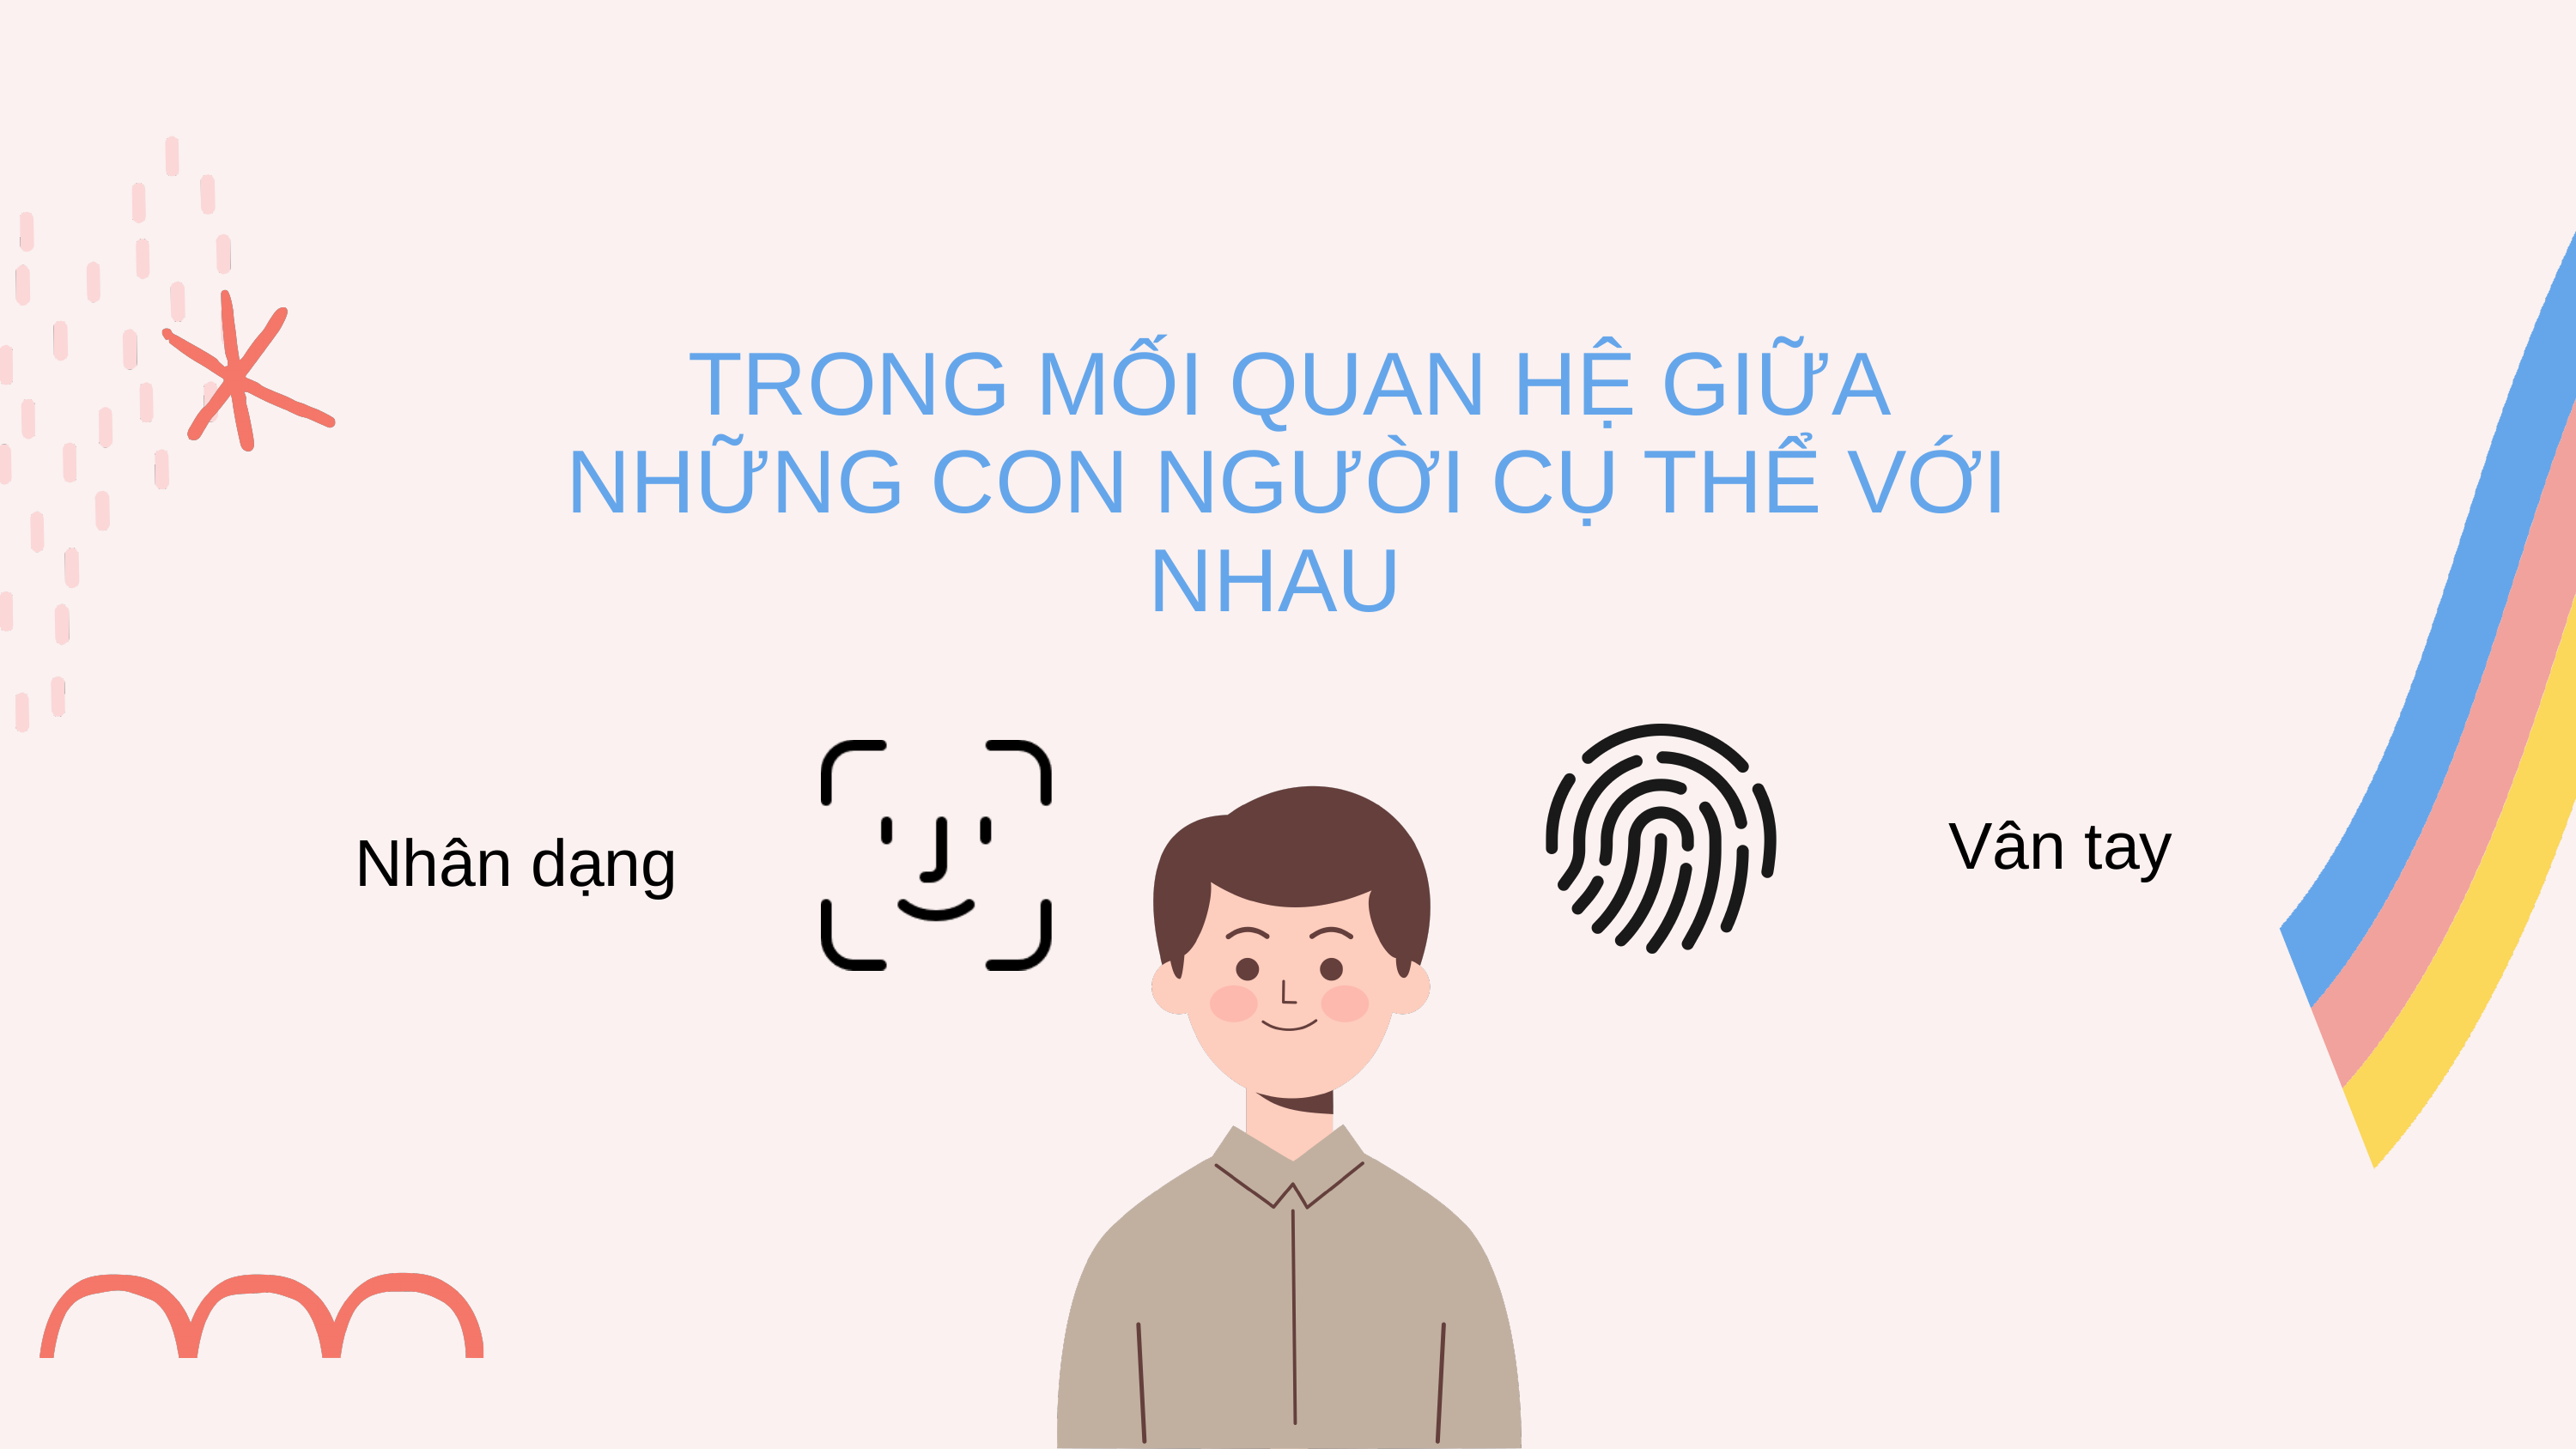

TRONG MỐI QUAN HỆ GIỮA NHỮNG CON NGƯỜI CỤ THỂ VỚI NHAU

Vân tay
Nhân dạng